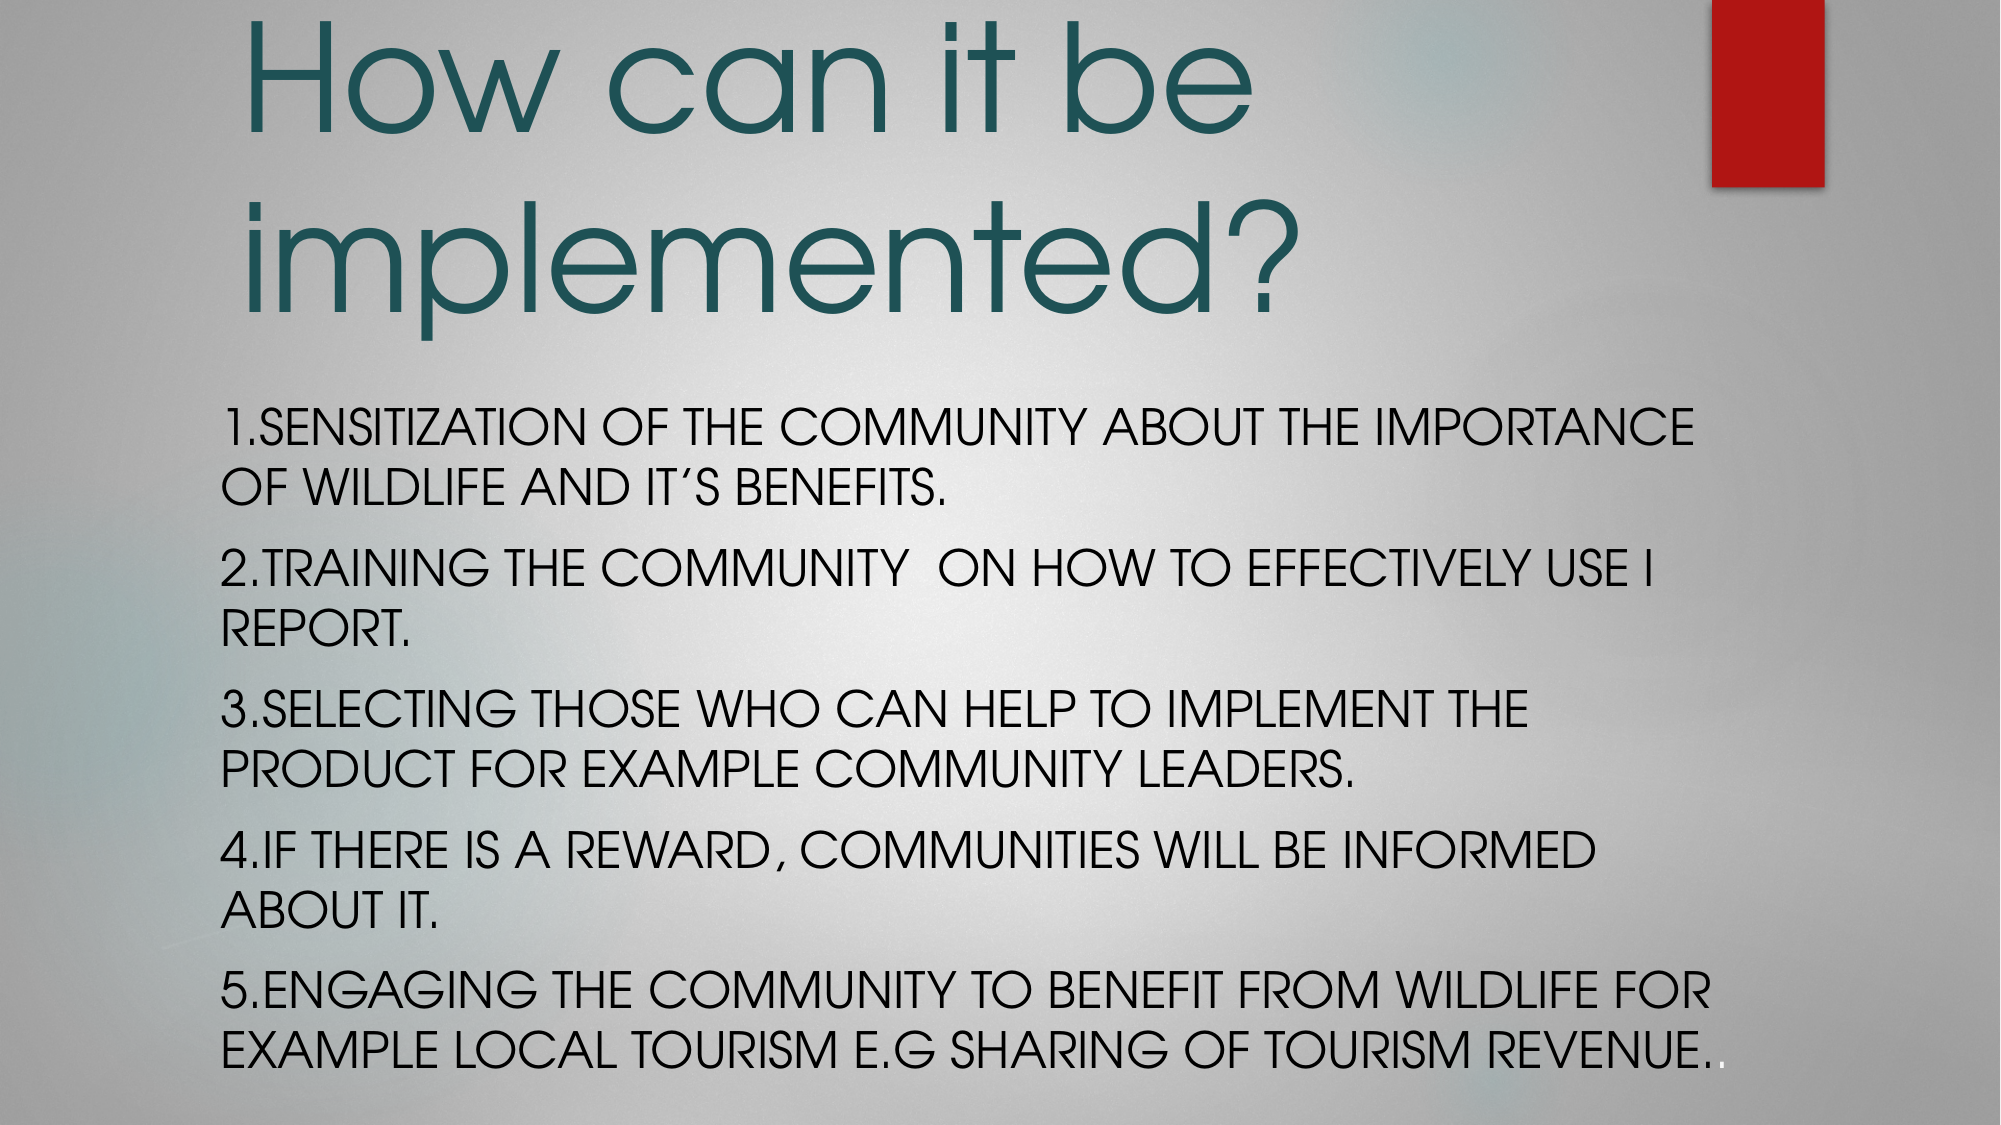

# How can it be implemented?
1.Sensitization of the community about the importance of wildlife and it’s benefits.
2.Training the community  on how to effectively use I Report.
3.Selecting those who can help to implement the product for example community leaders.
4.If there is a reward, communities will be informed about it.
5.Engaging the community to benefit from wildlife for example local tourism e.g sharing of tourism revenue..